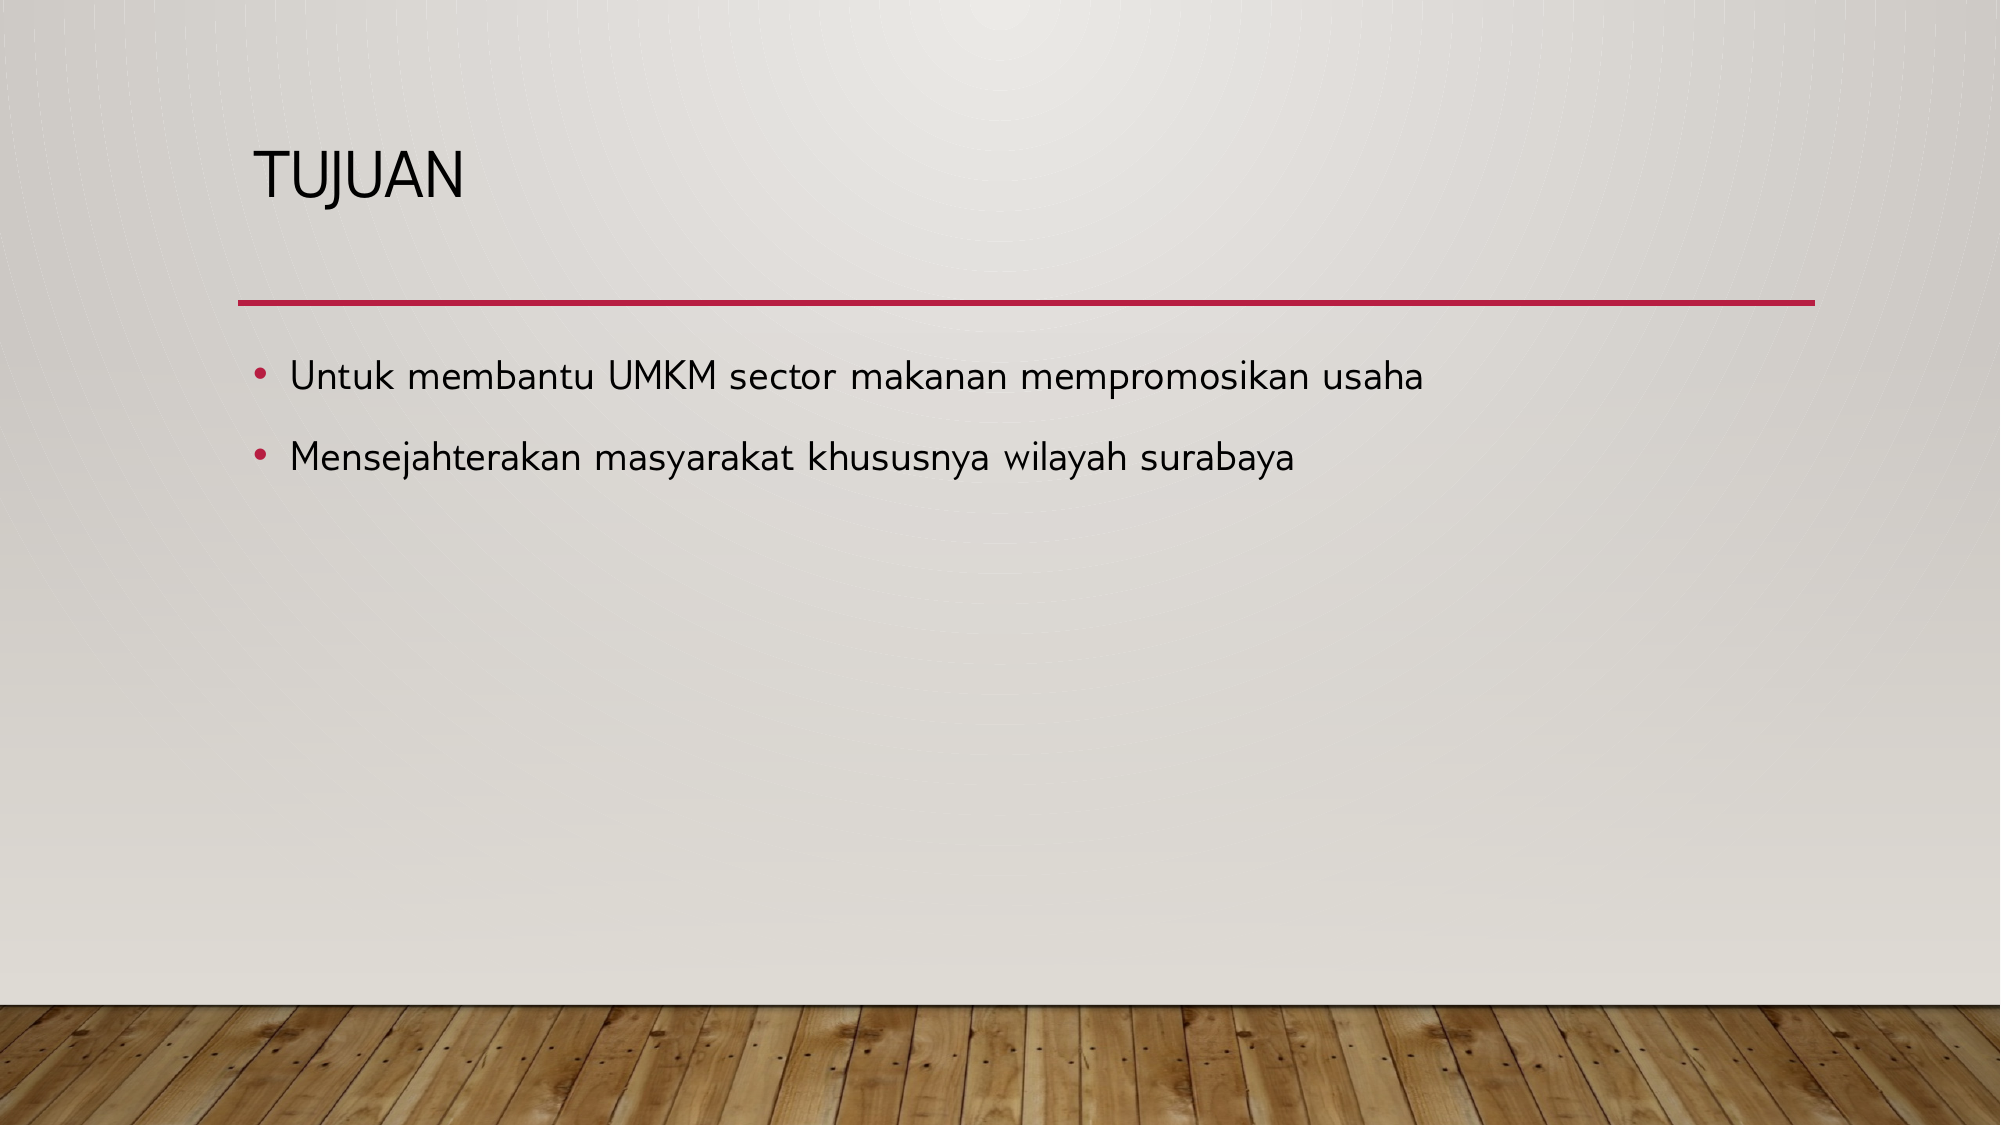

# Tujuan
Untuk membantu UMKM sector makanan mempromosikan usaha
Mensejahterakan masyarakat khususnya wilayah surabaya